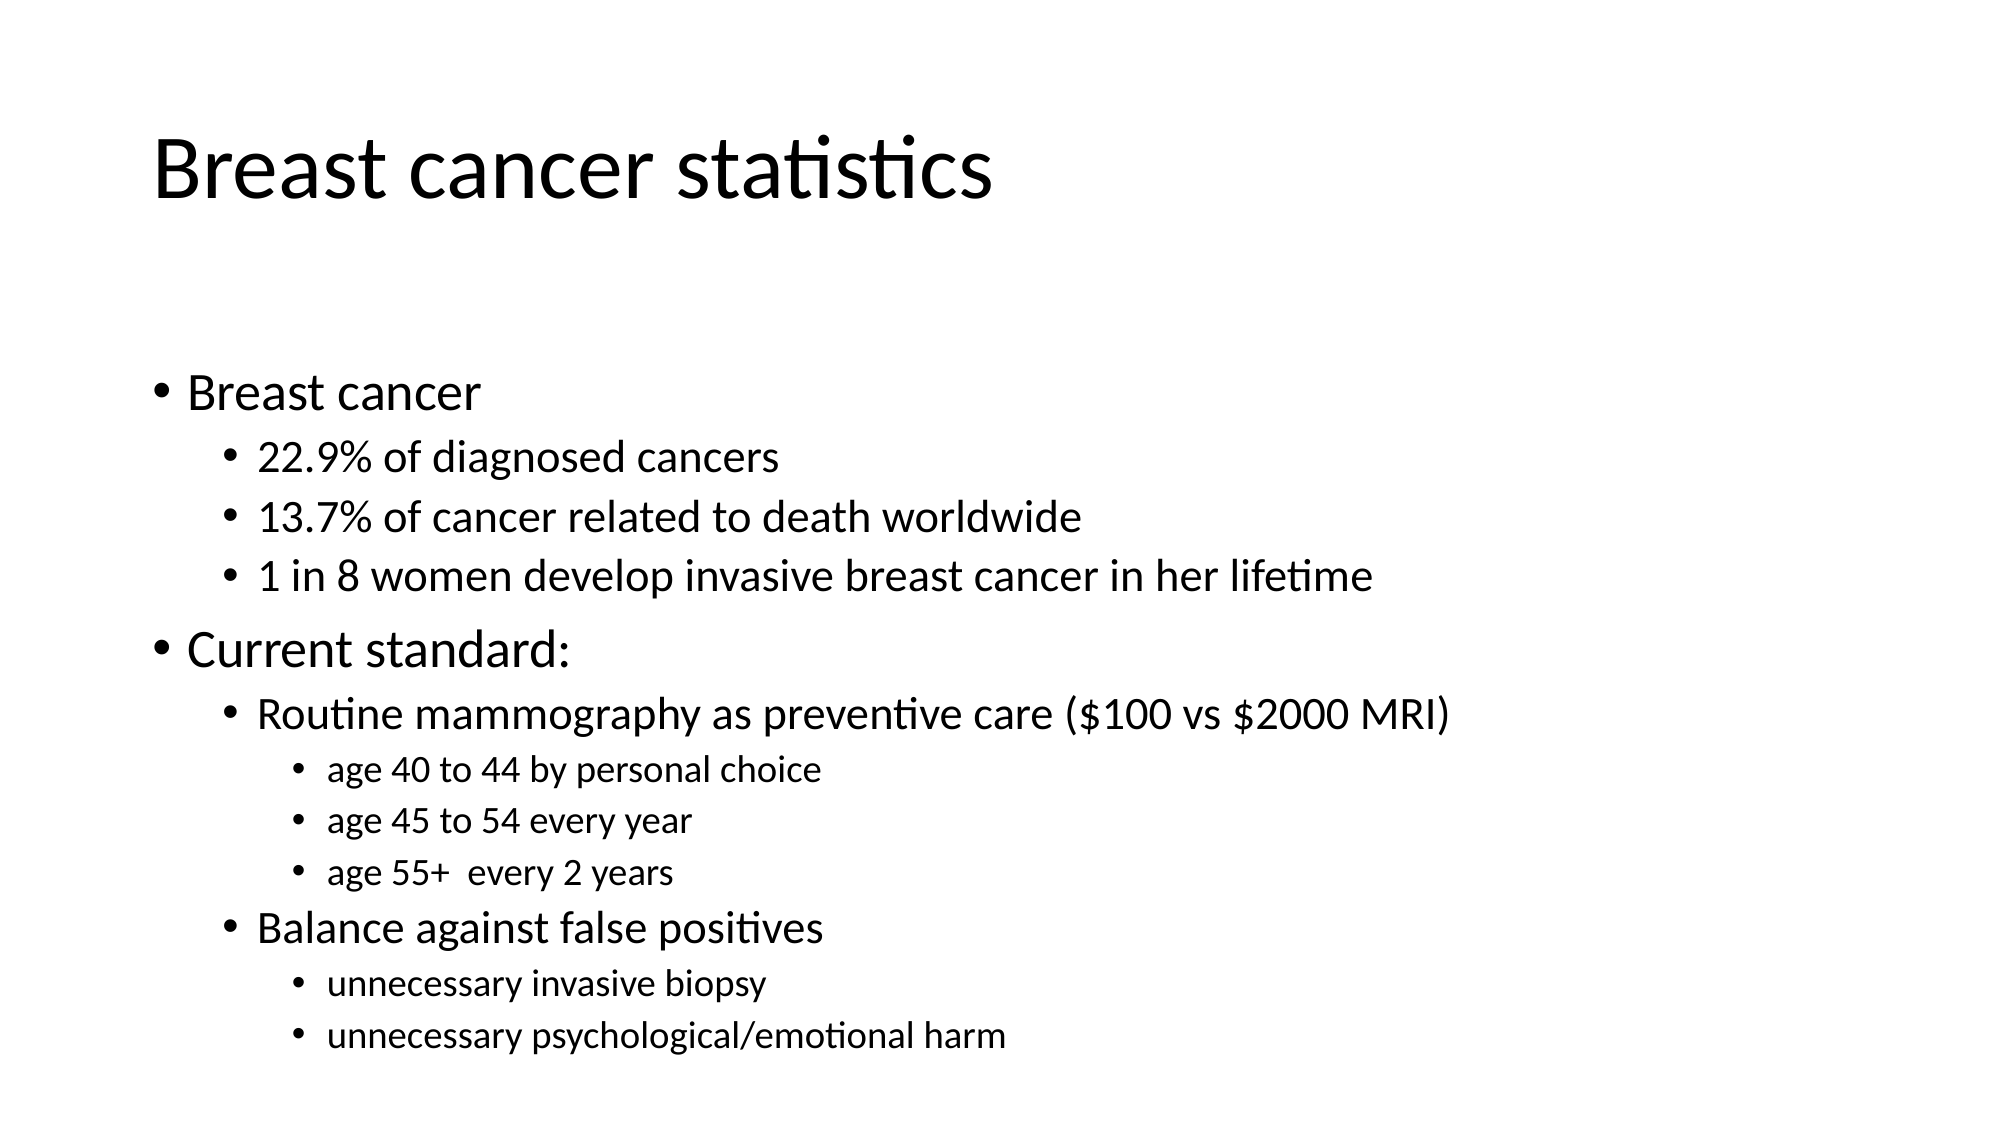

# Breast cancer statistics
Breast cancer
22.9% of diagnosed cancers
13.7% of cancer related to death worldwide
1 in 8 women develop invasive breast cancer in her lifetime
Current standard:
Routine mammography as preventive care ($100 vs $2000 MRI)
age 40 to 44 by personal choice
age 45 to 54 every year
age 55+  every 2 years
Balance against false positives
unnecessary invasive biopsy
unnecessary psychological/emotional harm